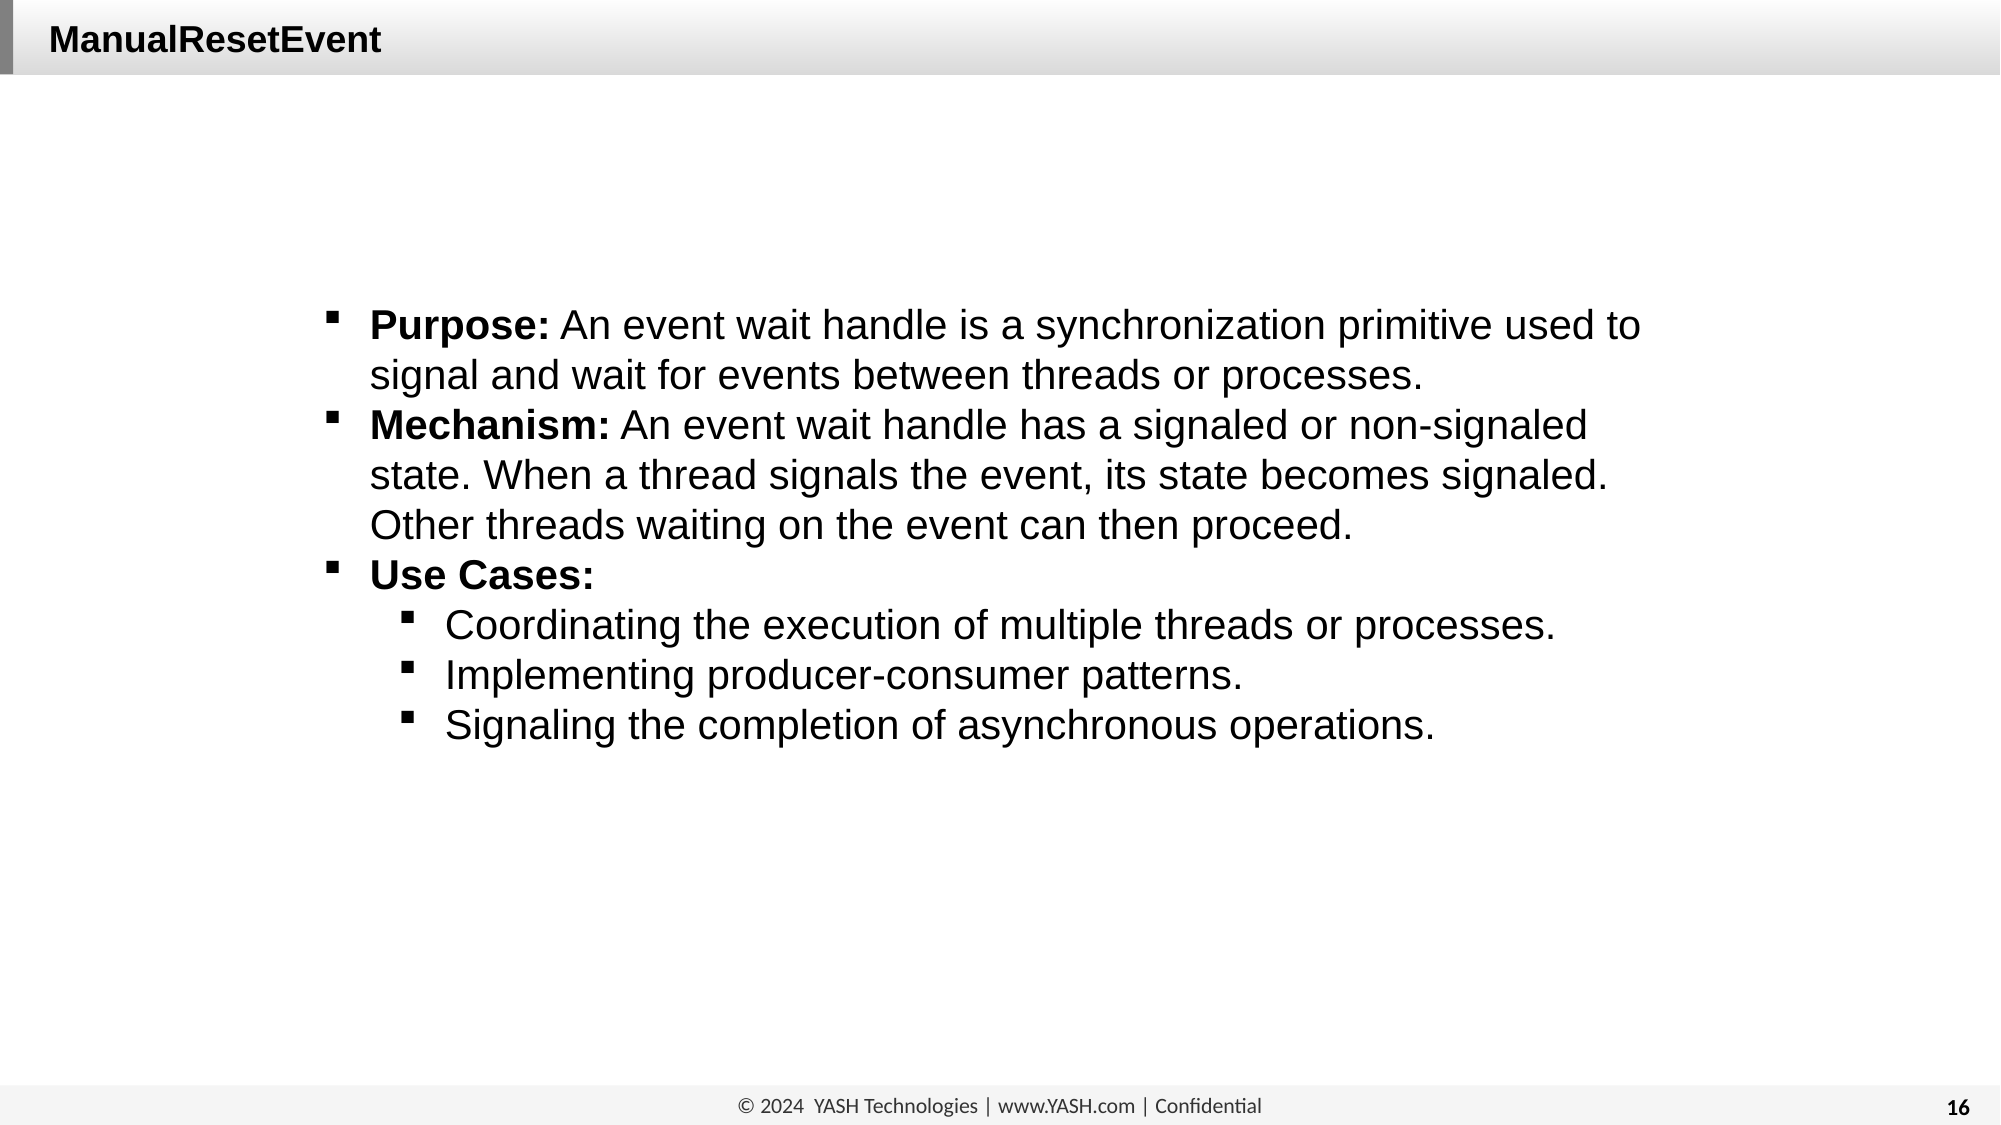

ManualResetEvent

Purpose: An event wait handle is a synchronization primitive used to signal and wait for events between threads or processes.
Mechanism: An event wait handle has a signaled or non-signaled state. When a thread signals the event, its state becomes signaled. Other threads waiting on the event can then proceed.
Use Cases:
Coordinating the execution of multiple threads or processes.
Implementing producer-consumer patterns.
Signaling the completion of asynchronous operations.